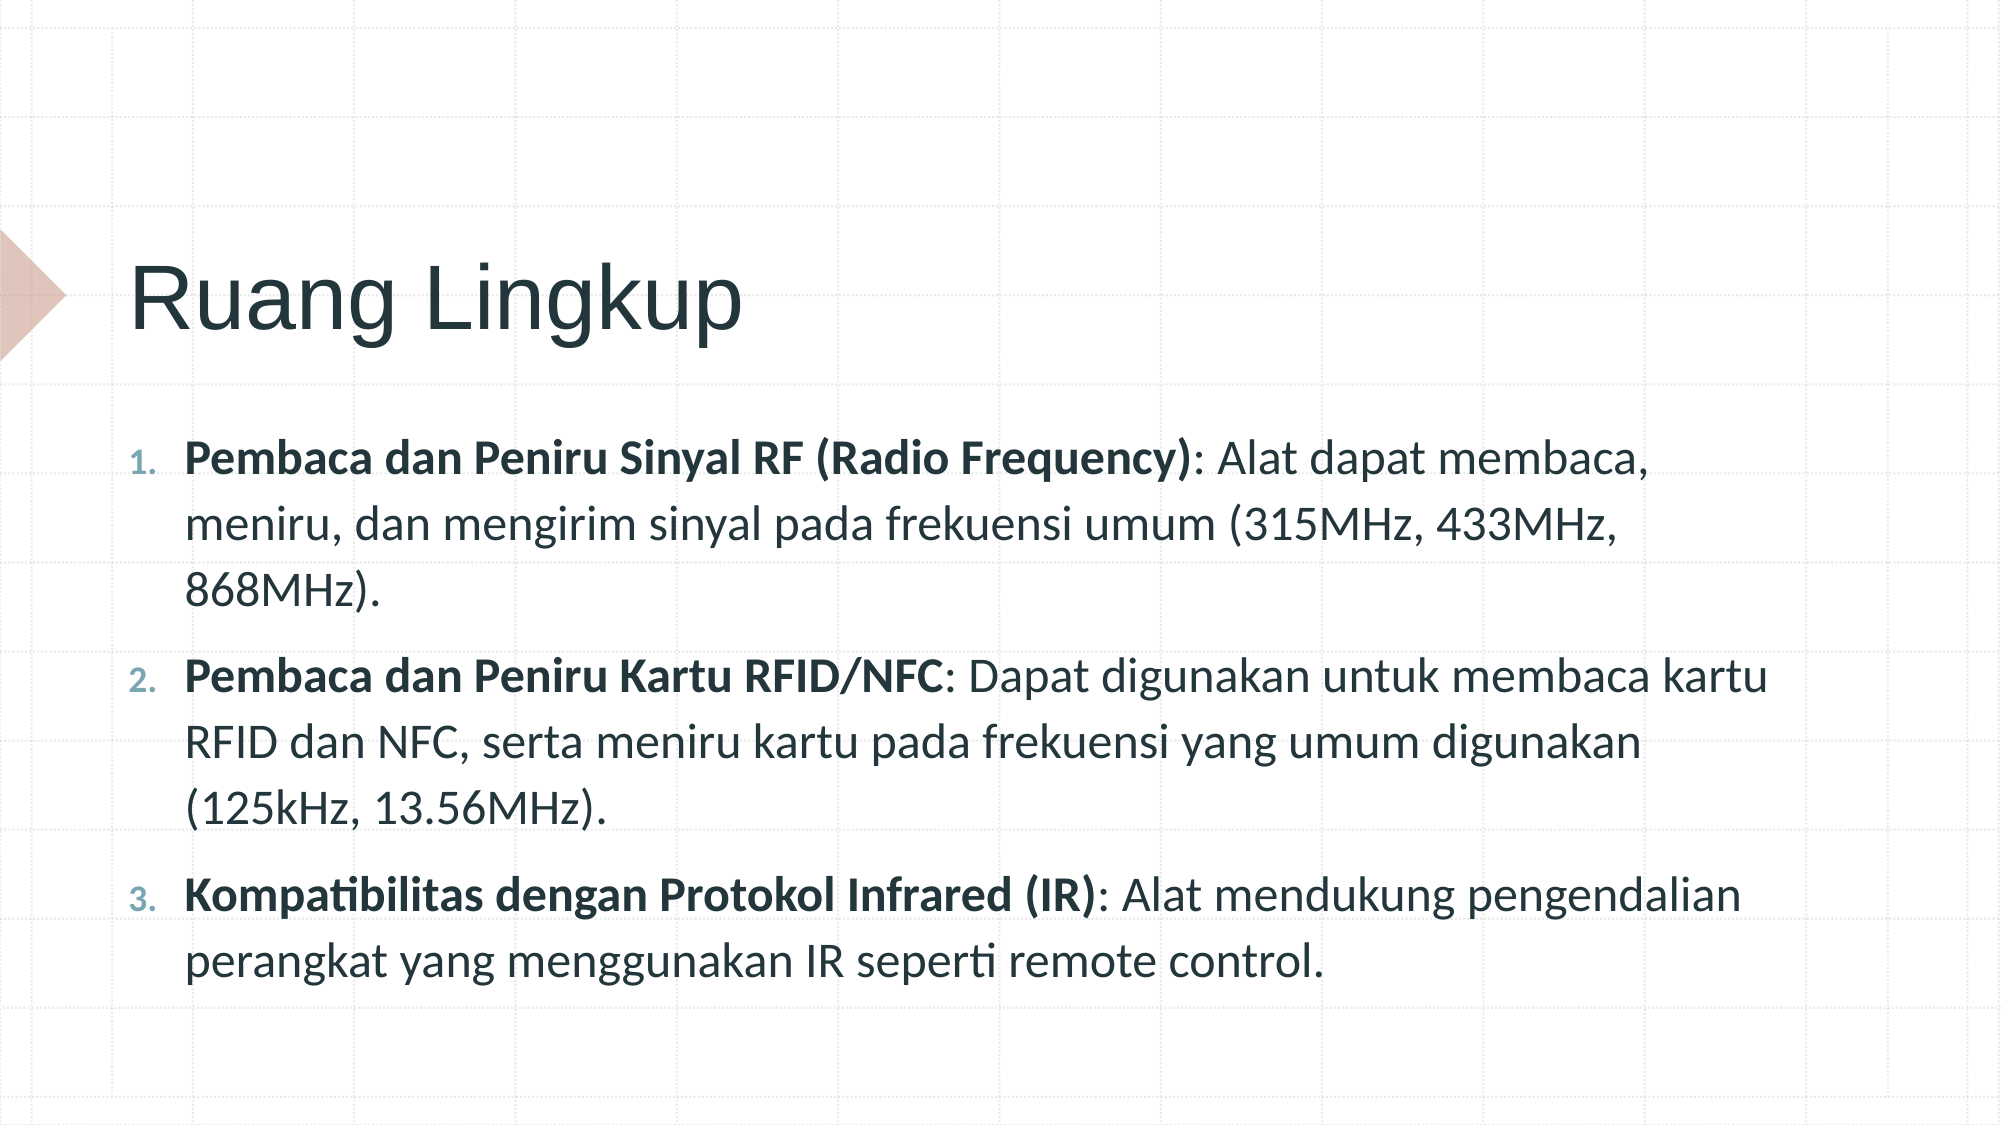

# Ruang Lingkup
Pembaca dan Peniru Sinyal RF (Radio Frequency): Alat dapat membaca, meniru, dan mengirim sinyal pada frekuensi umum (315MHz, 433MHz, 868MHz).
Pembaca dan Peniru Kartu RFID/NFC: Dapat digunakan untuk membaca kartu RFID dan NFC, serta meniru kartu pada frekuensi yang umum digunakan (125kHz, 13.56MHz).
Kompatibilitas dengan Protokol Infrared (IR): Alat mendukung pengendalian perangkat yang menggunakan IR seperti remote control.